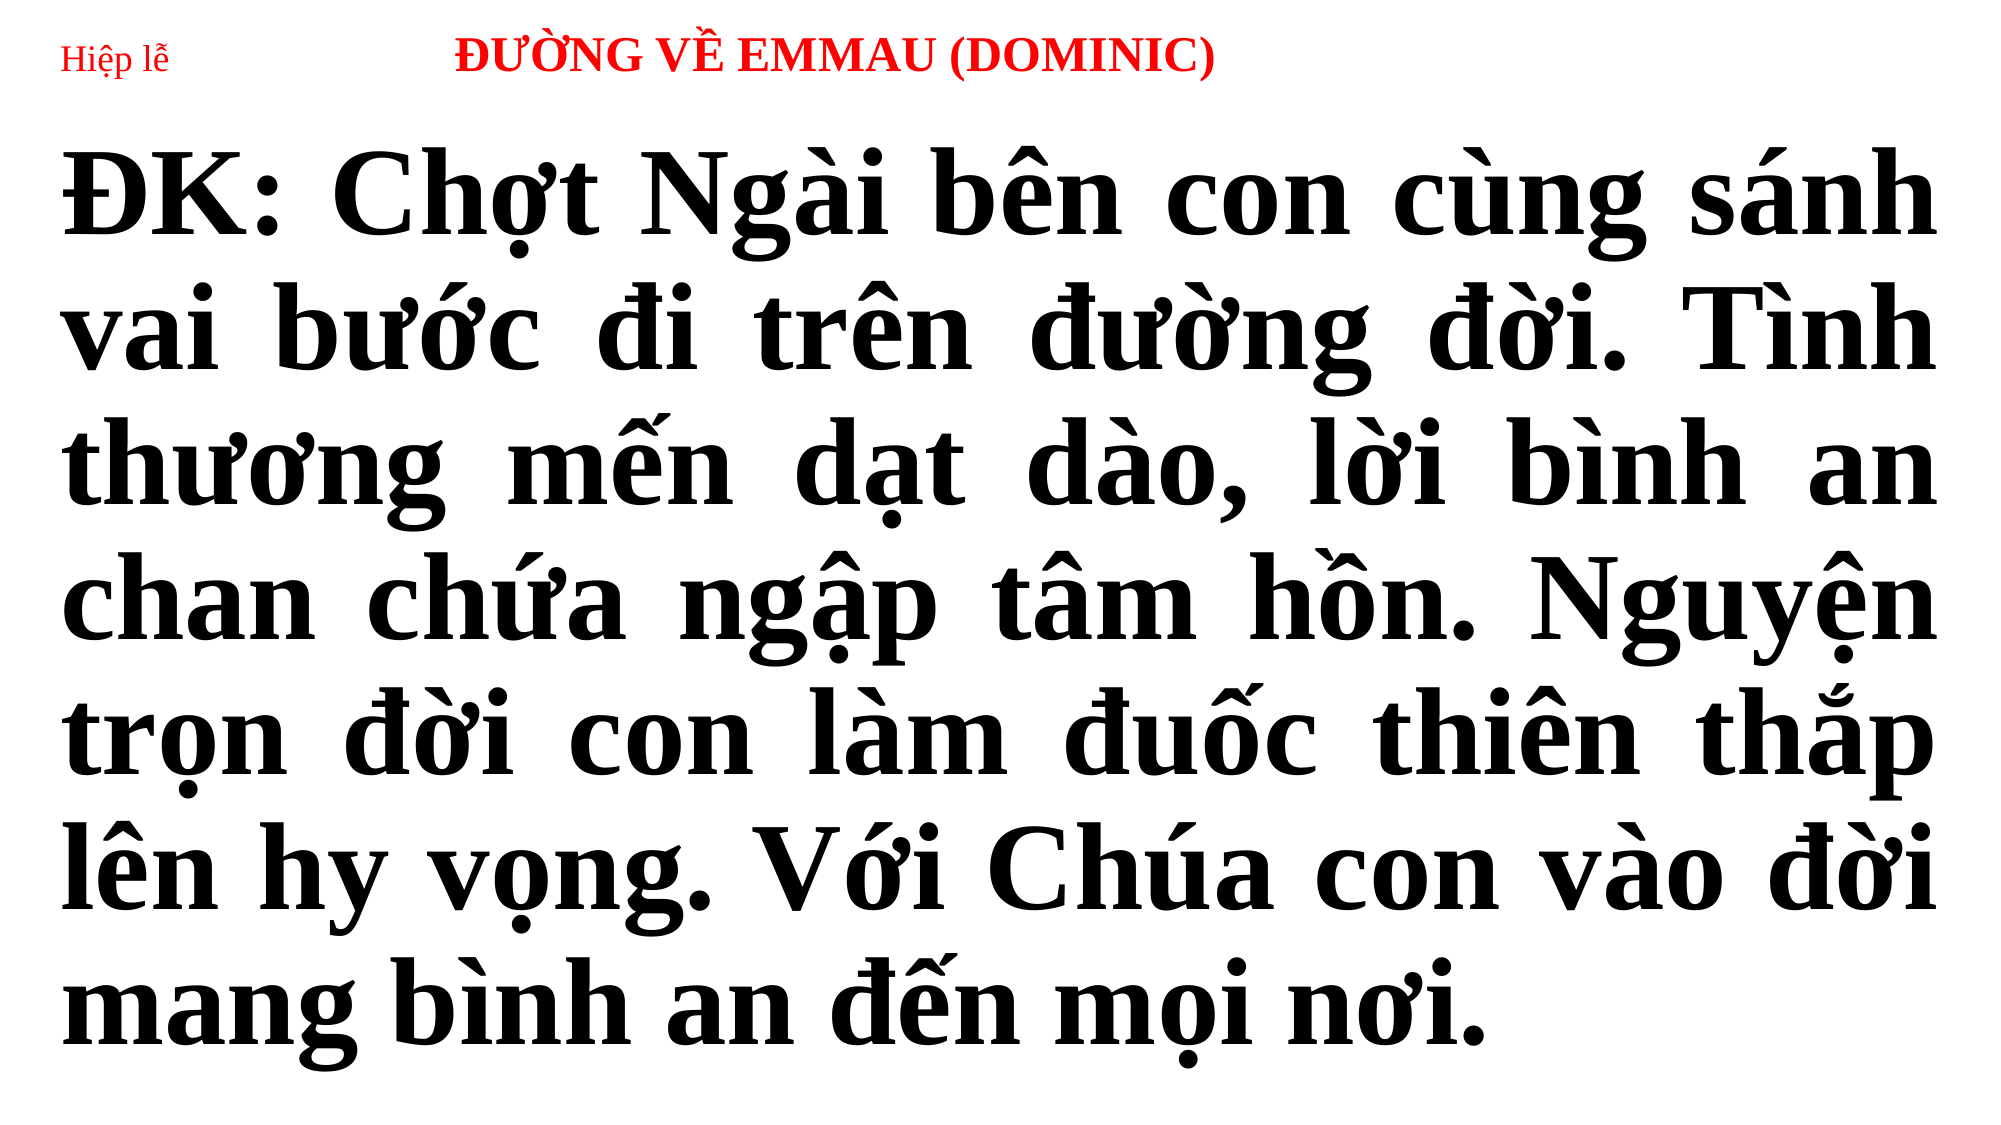

# Hiệp lễ                              ĐƯỜNG VỀ EMMAU (DOMINIC)
ĐK: Chợt Ngài bên con cùng sánh vai bước đi trên đường đời. Tình thương mến dạt dào, lời bình an chan chứa ngập tâm hồn. Nguyện trọn đời con làm đuốc thiên thắp lên hy vọng. Với Chúa con vào đời mang bình an đến mọi nơi.